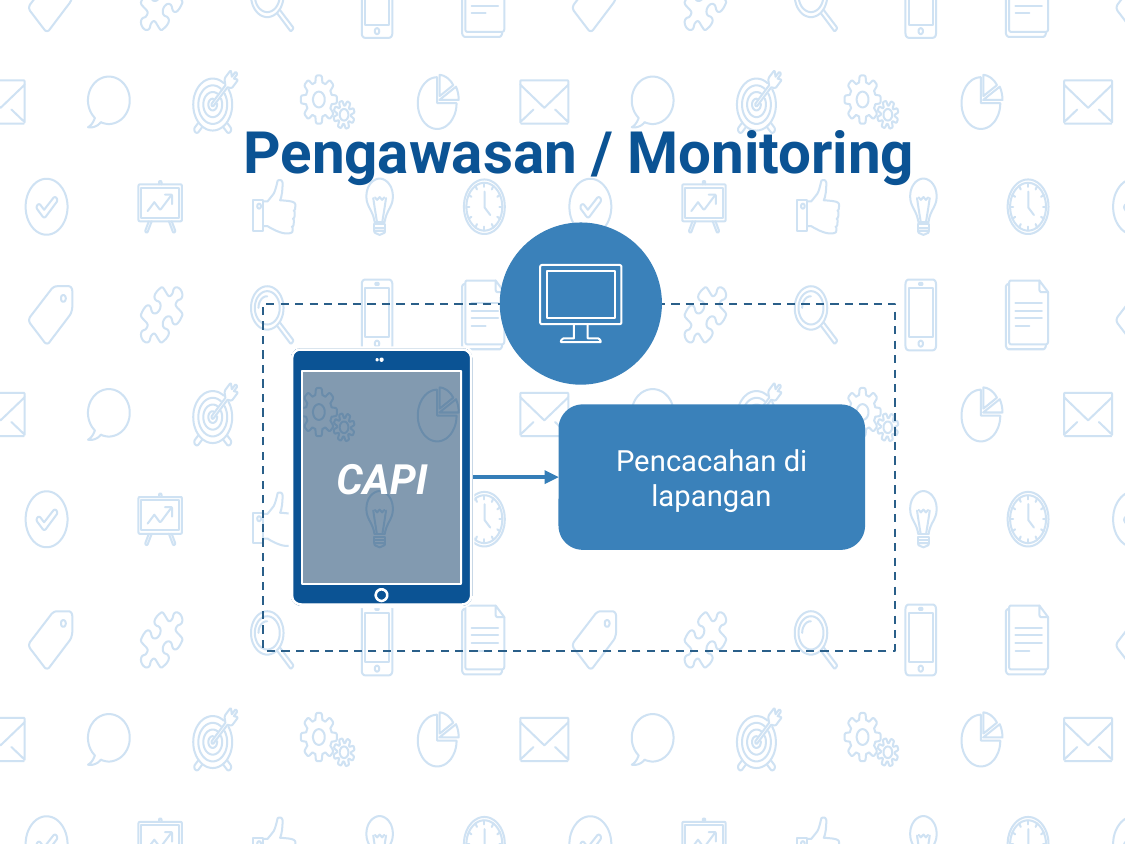

5
Pengawasan / Monitoring

CAPI
Pencacahan di lapangan